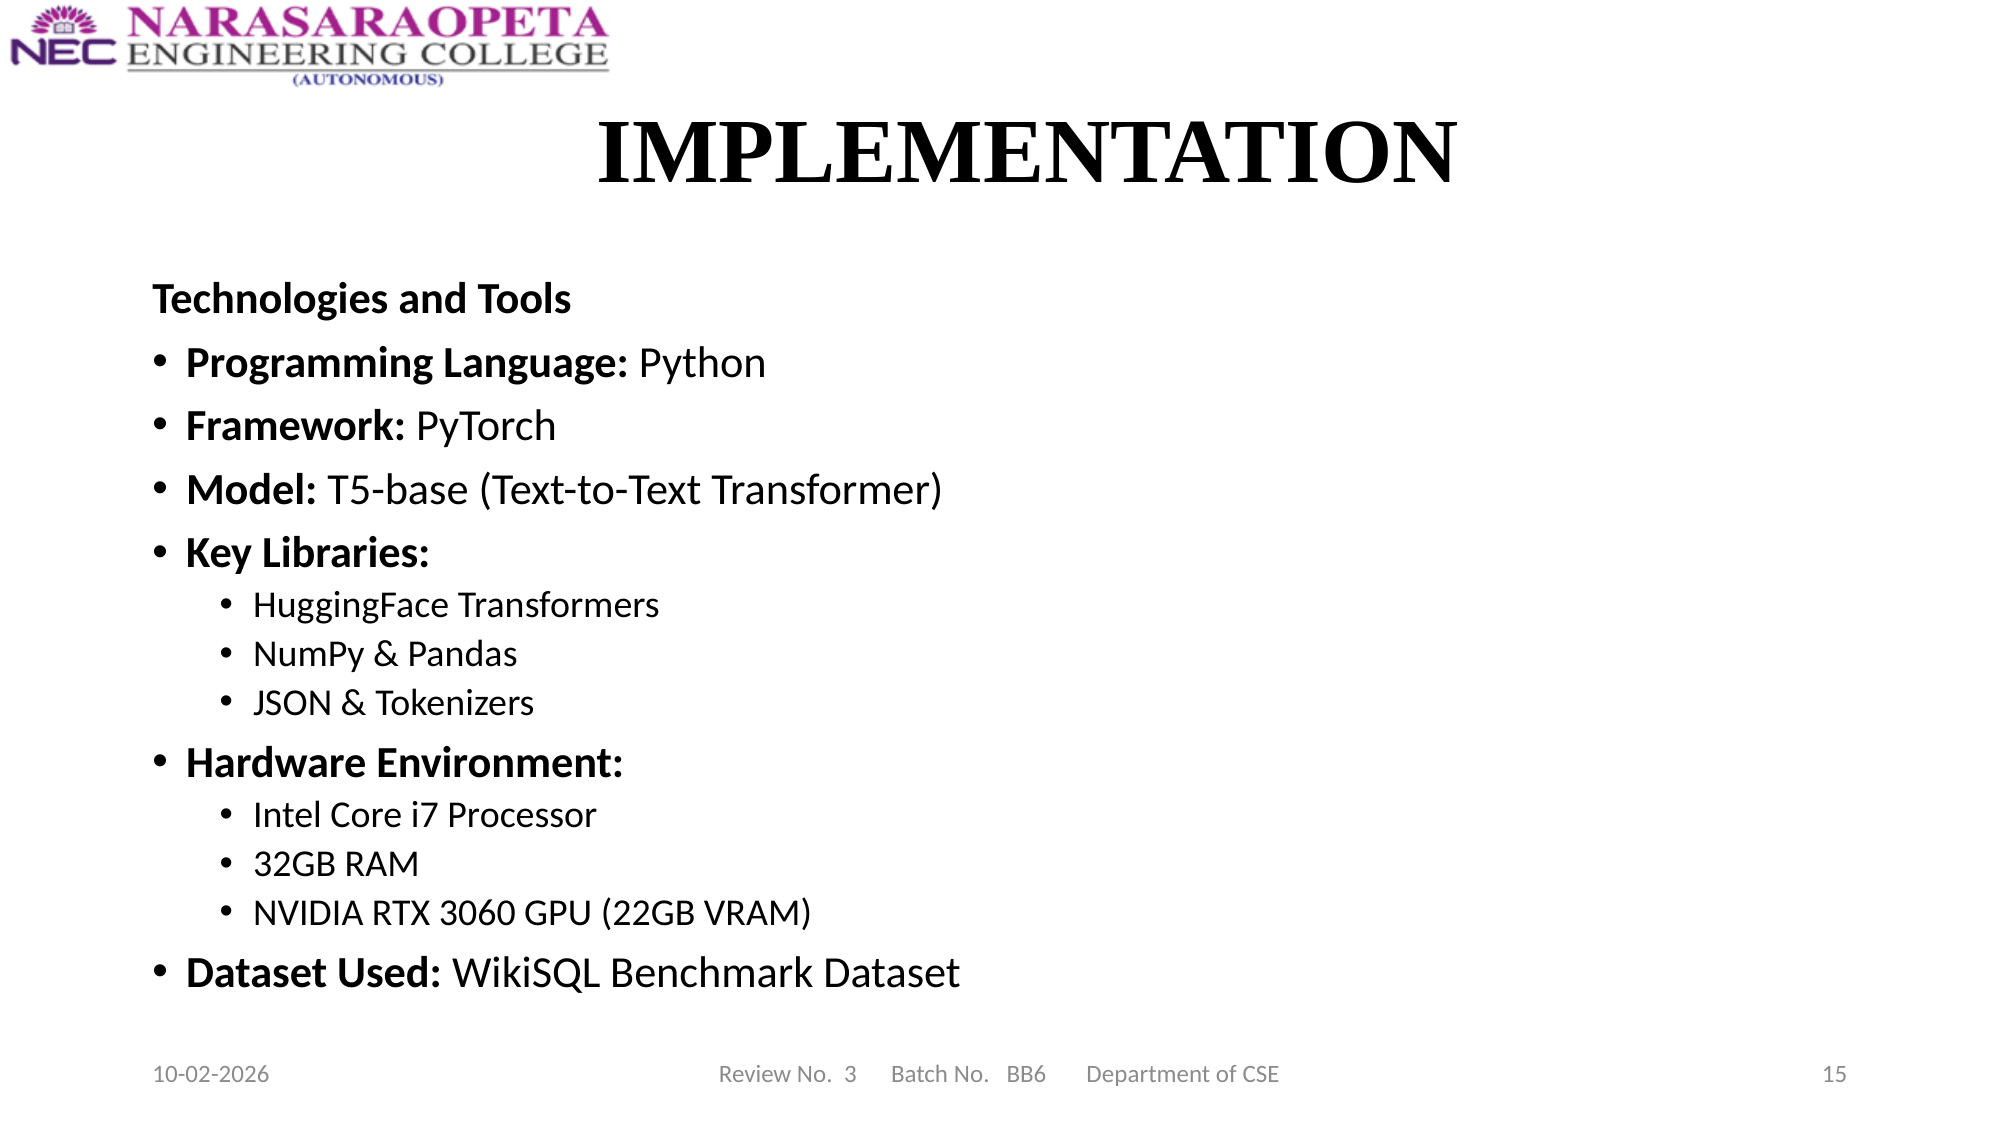

# IMPLEMENTATION
Technologies and Tools
Programming Language: Python
Framework: PyTorch
Model: T5-base (Text-to-Text Transformer)
Key Libraries:
HuggingFace Transformers
NumPy & Pandas
JSON & Tokenizers
Hardware Environment:
Intel Core i7 Processor
32GB RAM
NVIDIA RTX 3060 GPU (22GB VRAM)
Dataset Used: WikiSQL Benchmark Dataset

10-02-2026
Review No.  3      Batch No.   BB6       Department of CSE
15